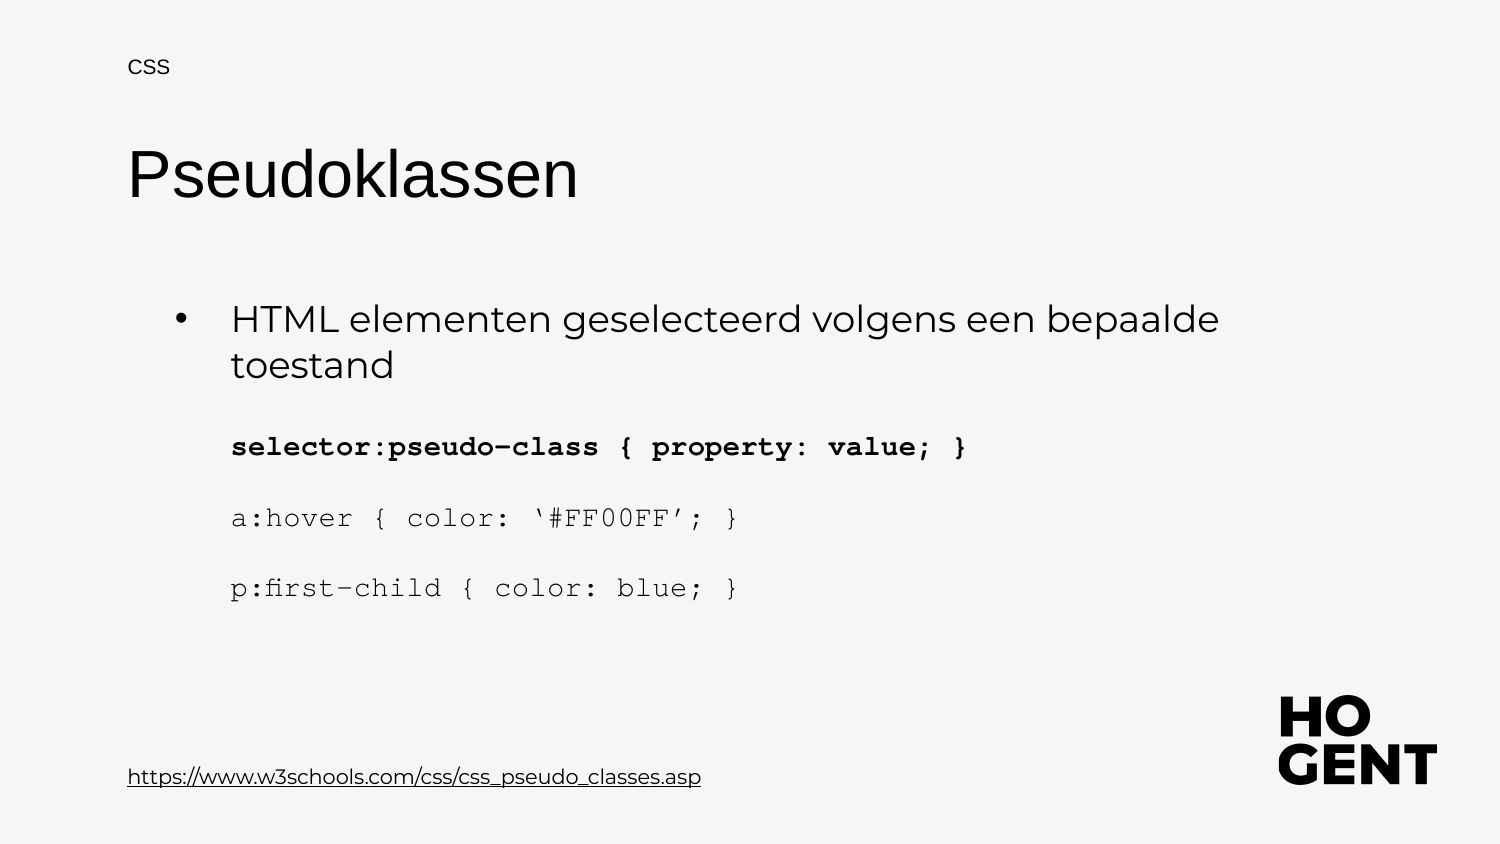

CSS
Pseudoklassen

HTML elementen geselecteerd volgens een bepaalde toestand
selector:pseudo-class { property: value; }
a:hover { color: ‘#FF00FF’; }
p:first-child { color: blue; }
https://www.w3schools.com/css/css_pseudo_classes.asp